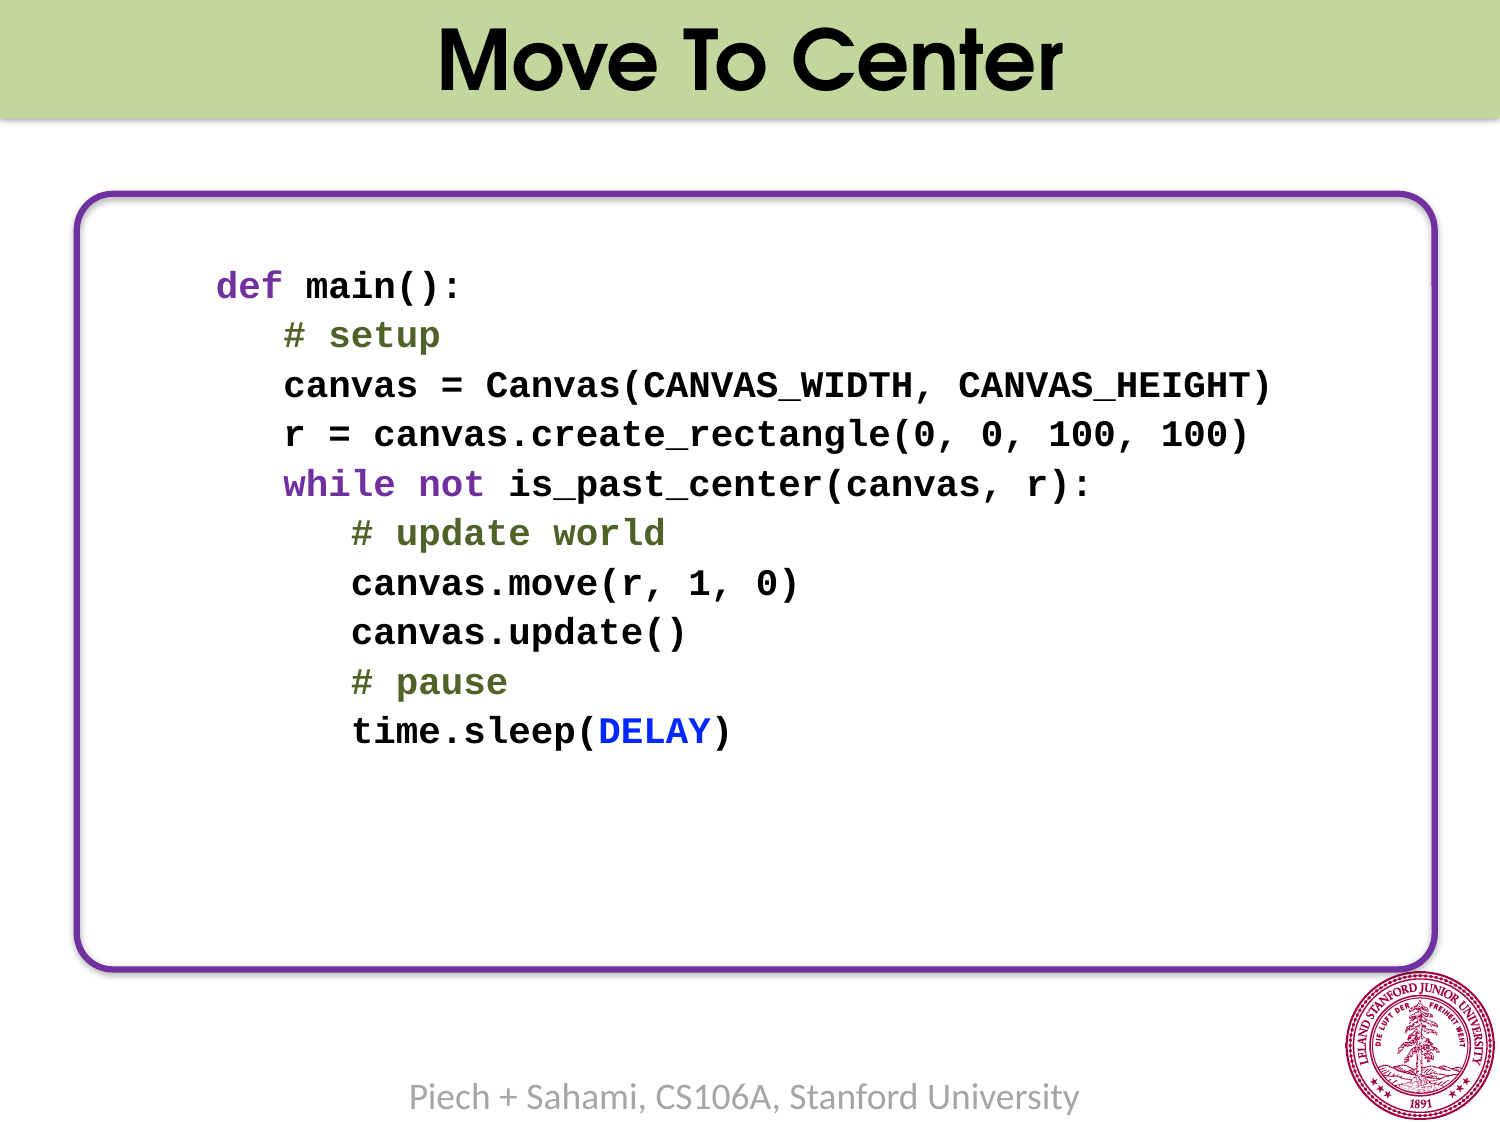

Move To Center

def main():
   # setup
   canvas = Canvas(CANVAS_WIDTH, CANVAS_HEIGHT)
   r = canvas.create_rectangle(0, 0, 100, 100)
   while not is_past_center(canvas, r):
      # update world
      canvas.move(r, 1, 0)
      canvas.update()
      # pause
      time.sleep(DELAY)